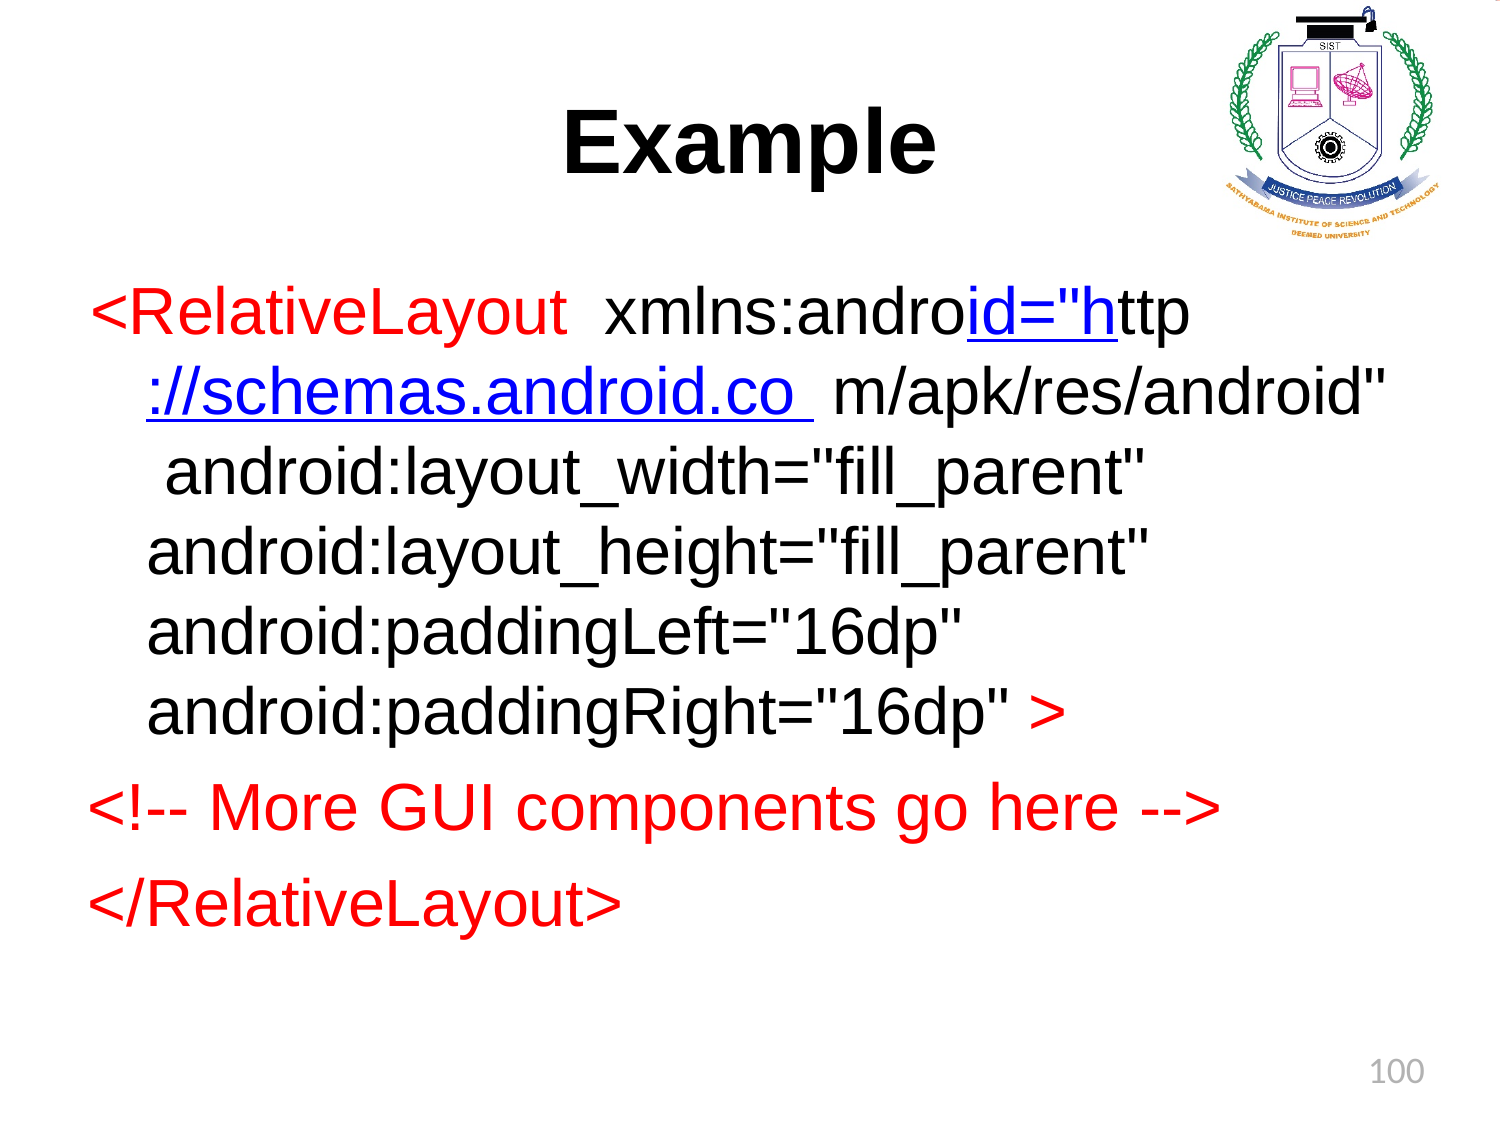

# Example
<RelativeLayout  xmlns:android="http://schemas.android.co  m/apk/res/android"  android:layout_width="fill_parent"  android:layout_height="fill_parent"  android:paddingLeft="16dp"  android:paddingRight="16dp" >
<!-- More GUI components go here -->
</RelativeLayout>
100